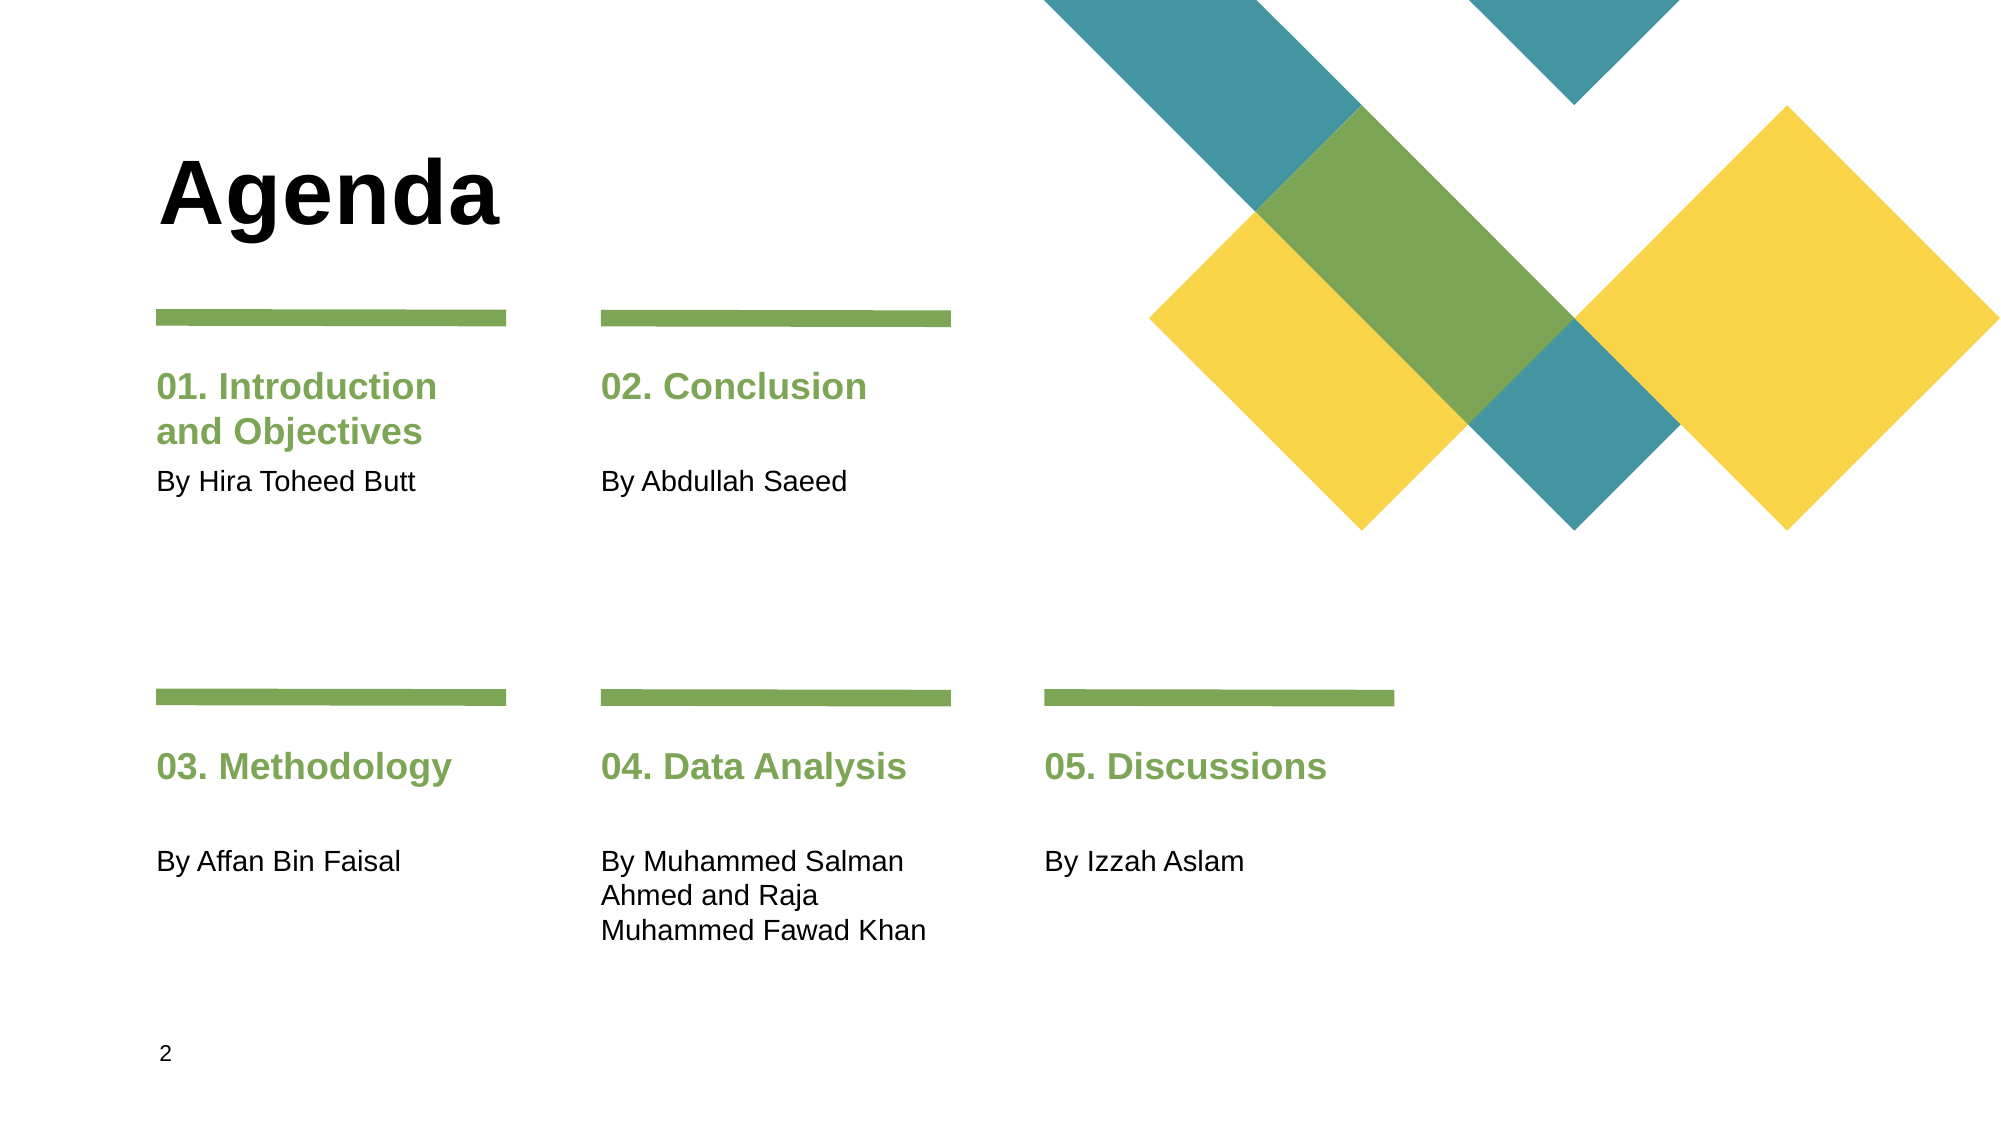

# Agenda
01. Introduction and Objectives
02. Conclusion
By Hira Toheed Butt
By Abdullah Saeed
03. Methodology
04. Data Analysis
05. Discussions
By Affan Bin Faisal
By Muhammed Salman Ahmed and Raja Muhammed Fawad Khan
By Izzah Aslam
2